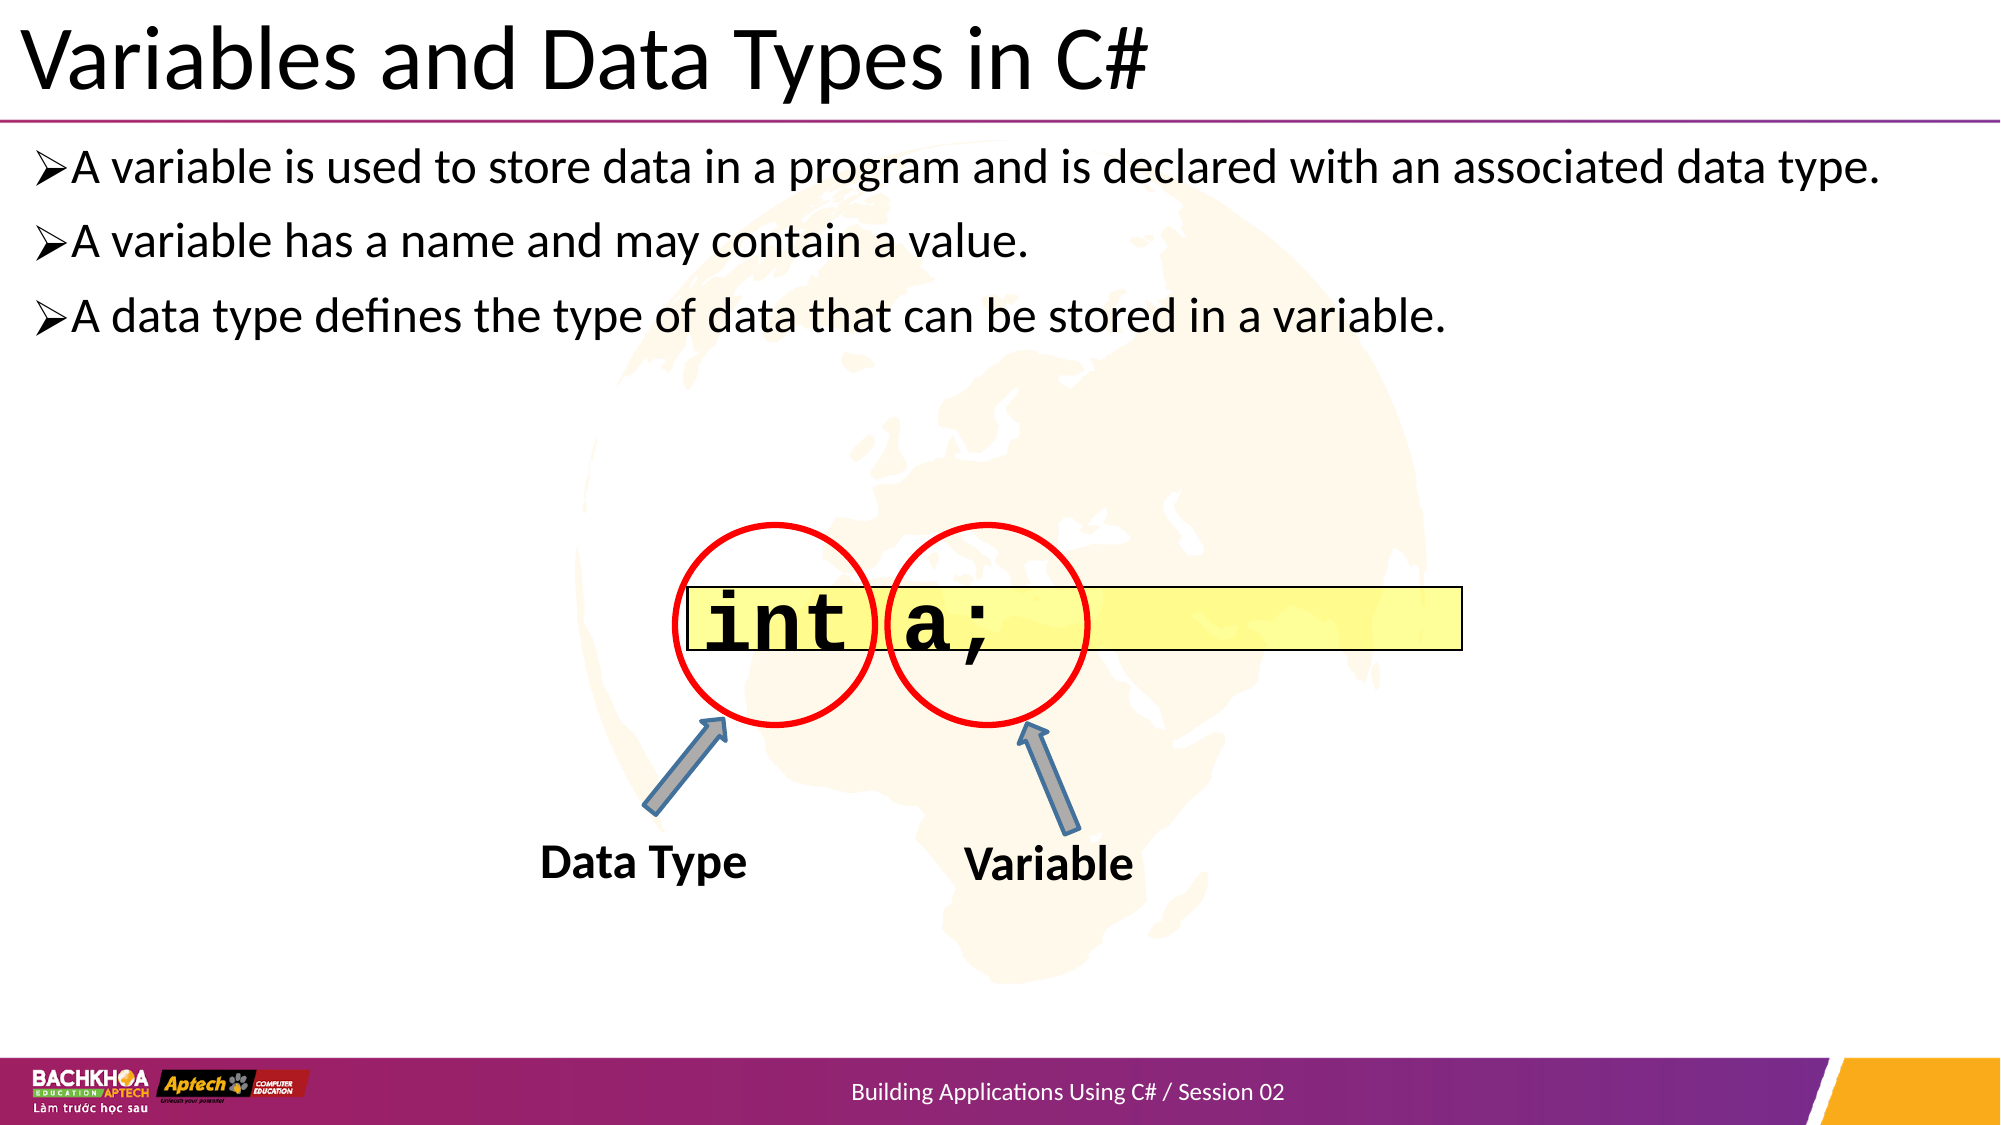

# Variables and Data Types in C#
A variable is used to store data in a program and is declared with an associated data type.
A variable has a name and may contain a value.
A data type defines the type of data that can be stored in a variable.

int a;

Data Type
Variable
Building Applications Using C# / Session 02